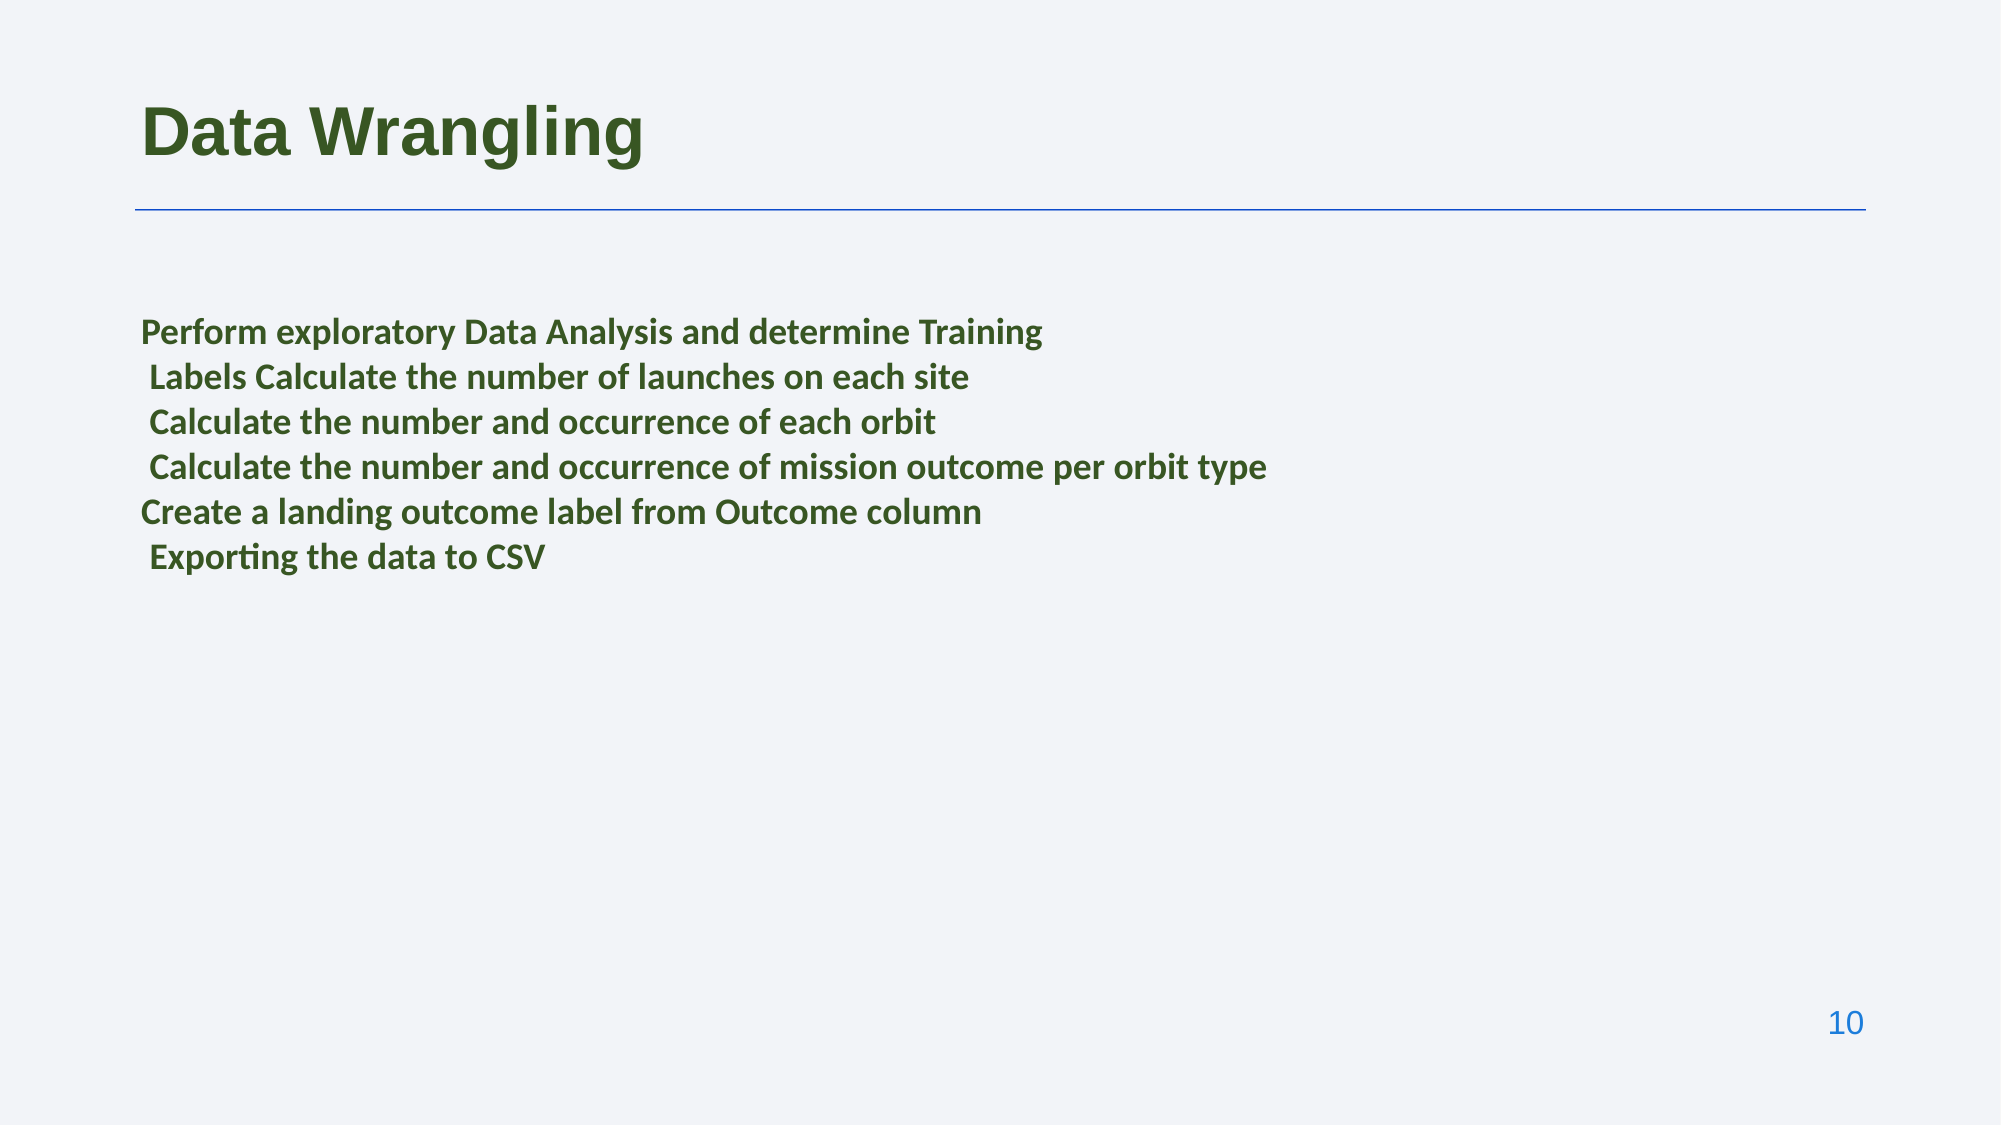

Data Wrangling
Perform exploratory Data Analysis and determine Training
 Labels Calculate the number of launches on each site
 Calculate the number and occurrence of each orbit
 Calculate the number and occurrence of mission outcome per orbit type
Create a landing outcome label from Outcome column
 Exporting the data to CSV
10